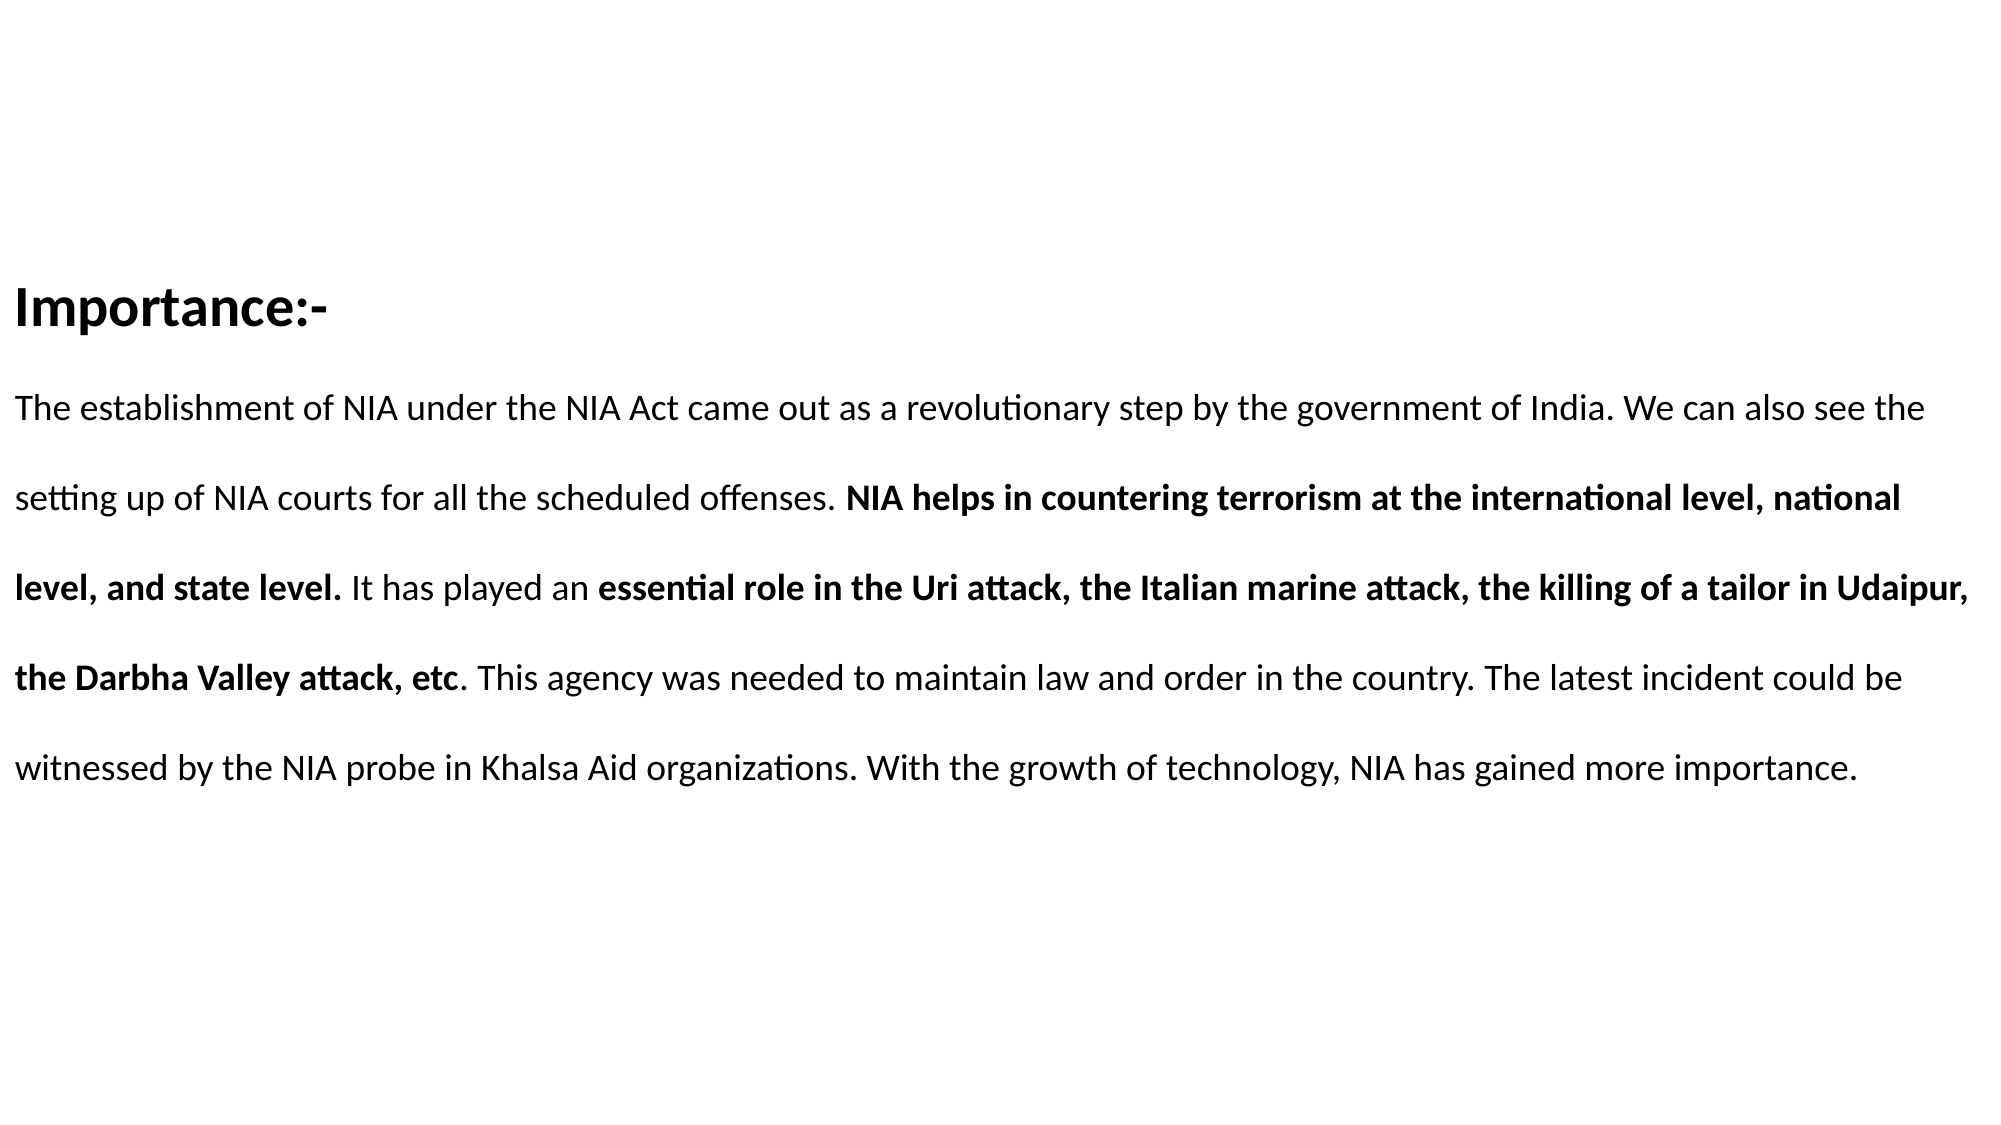

Importance:-
The establishment of NIA under the NIA Act came out as a revolutionary step by the government of India. We can also see the setting up of NIA courts for all the scheduled offenses. NIA helps in countering terrorism at the international level, national level, and state level. It has played an essential role in the Uri attack, the Italian marine attack, the killing of a tailor in Udaipur, the Darbha Valley attack, etc. This agency was needed to maintain law and order in the country. The latest incident could be witnessed by the NIA probe in Khalsa Aid organizations. With the growth of technology, NIA has gained more importance.